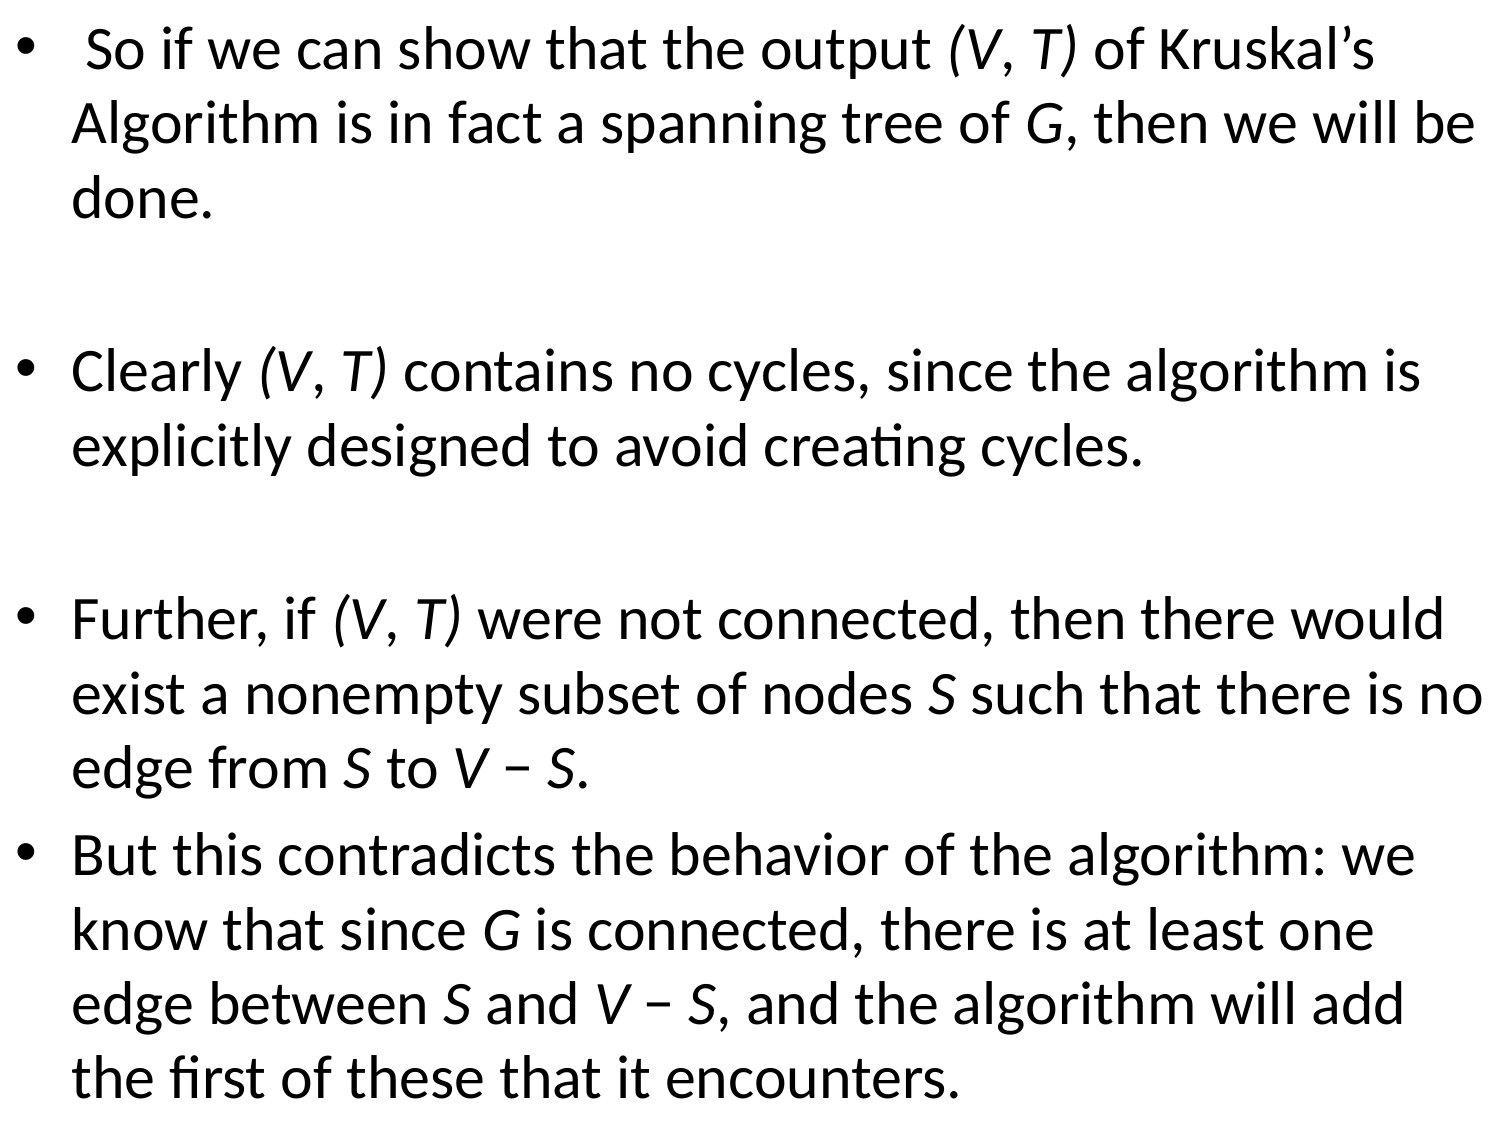

So if we can show that the output (V, T) of Kruskal’s Algorithm is in fact a spanning tree of G, then we will be done.

Clearly (V, T) contains no cycles, since the algorithm is explicitly designed to avoid creating cycles.

Further, if (V, T) were not connected, then there would exist a nonempty subset of nodes S such that there is no edge from S to V − S.
But this contradicts the behavior of the algorithm: we know that since G is connected, there is at least one edge between S and V − S, and the algorithm will add the first of these that it encounters.